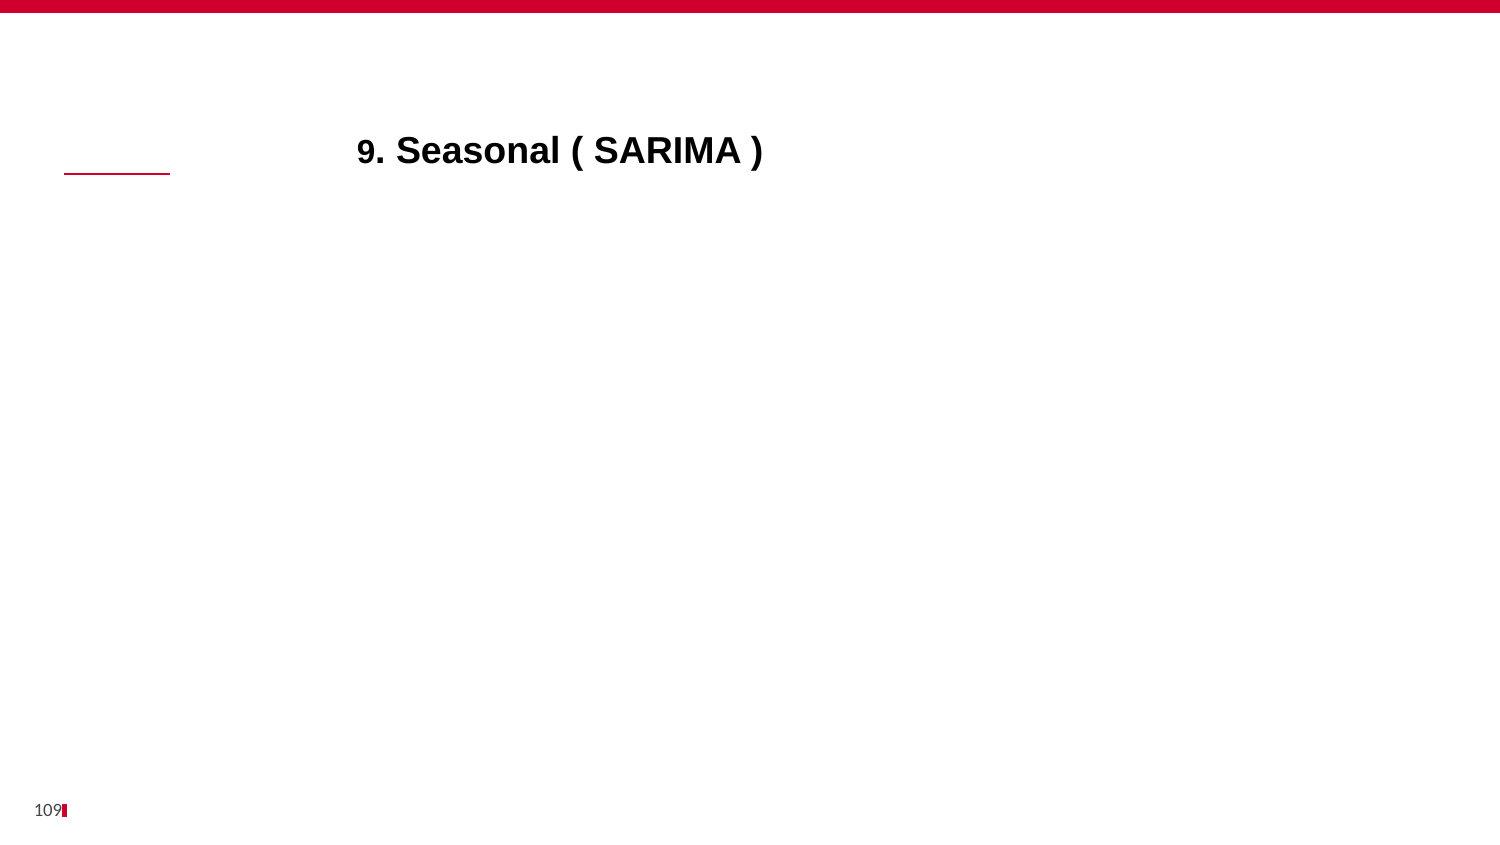

Bénéfices

		9. Seasonal ( SARIMA )

109